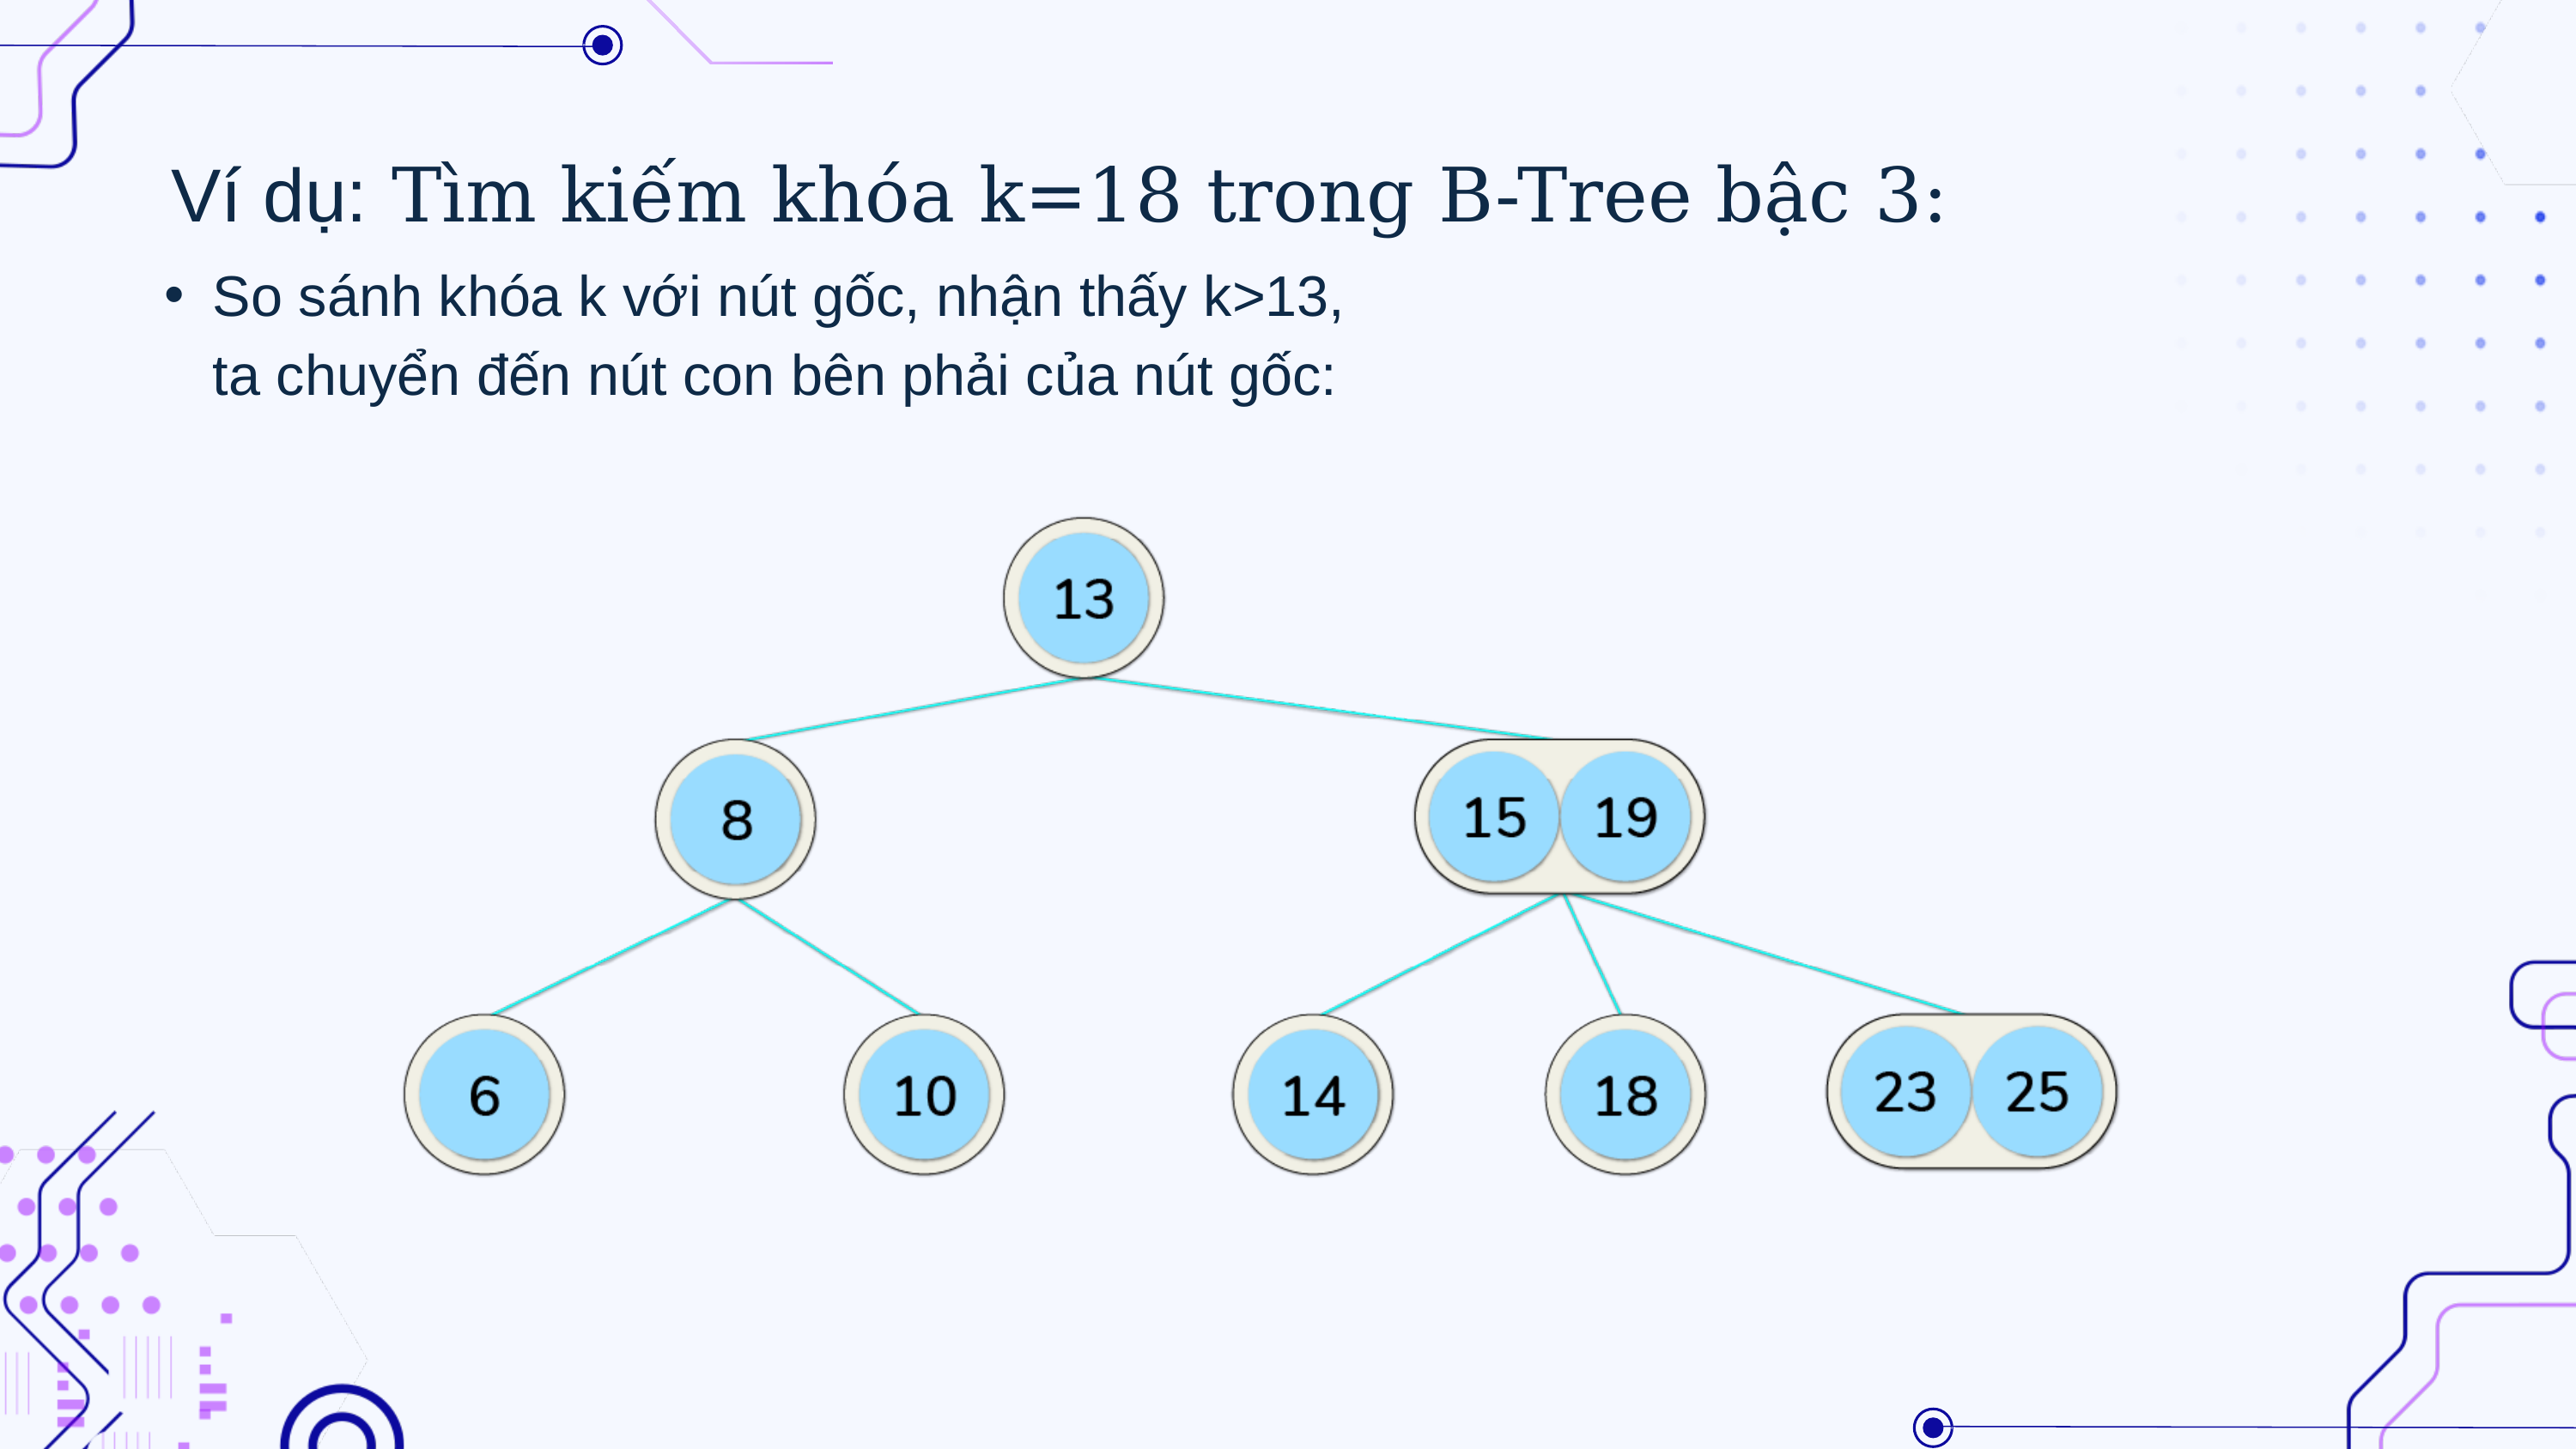

Ví dụ: Tìm kiếm khóa k=18 trong B-Tree bậc 3:
So sánh khóa k với nút gốc, nhận thấy k>13, ta chuyển đến nút con bên phải của nút gốc: